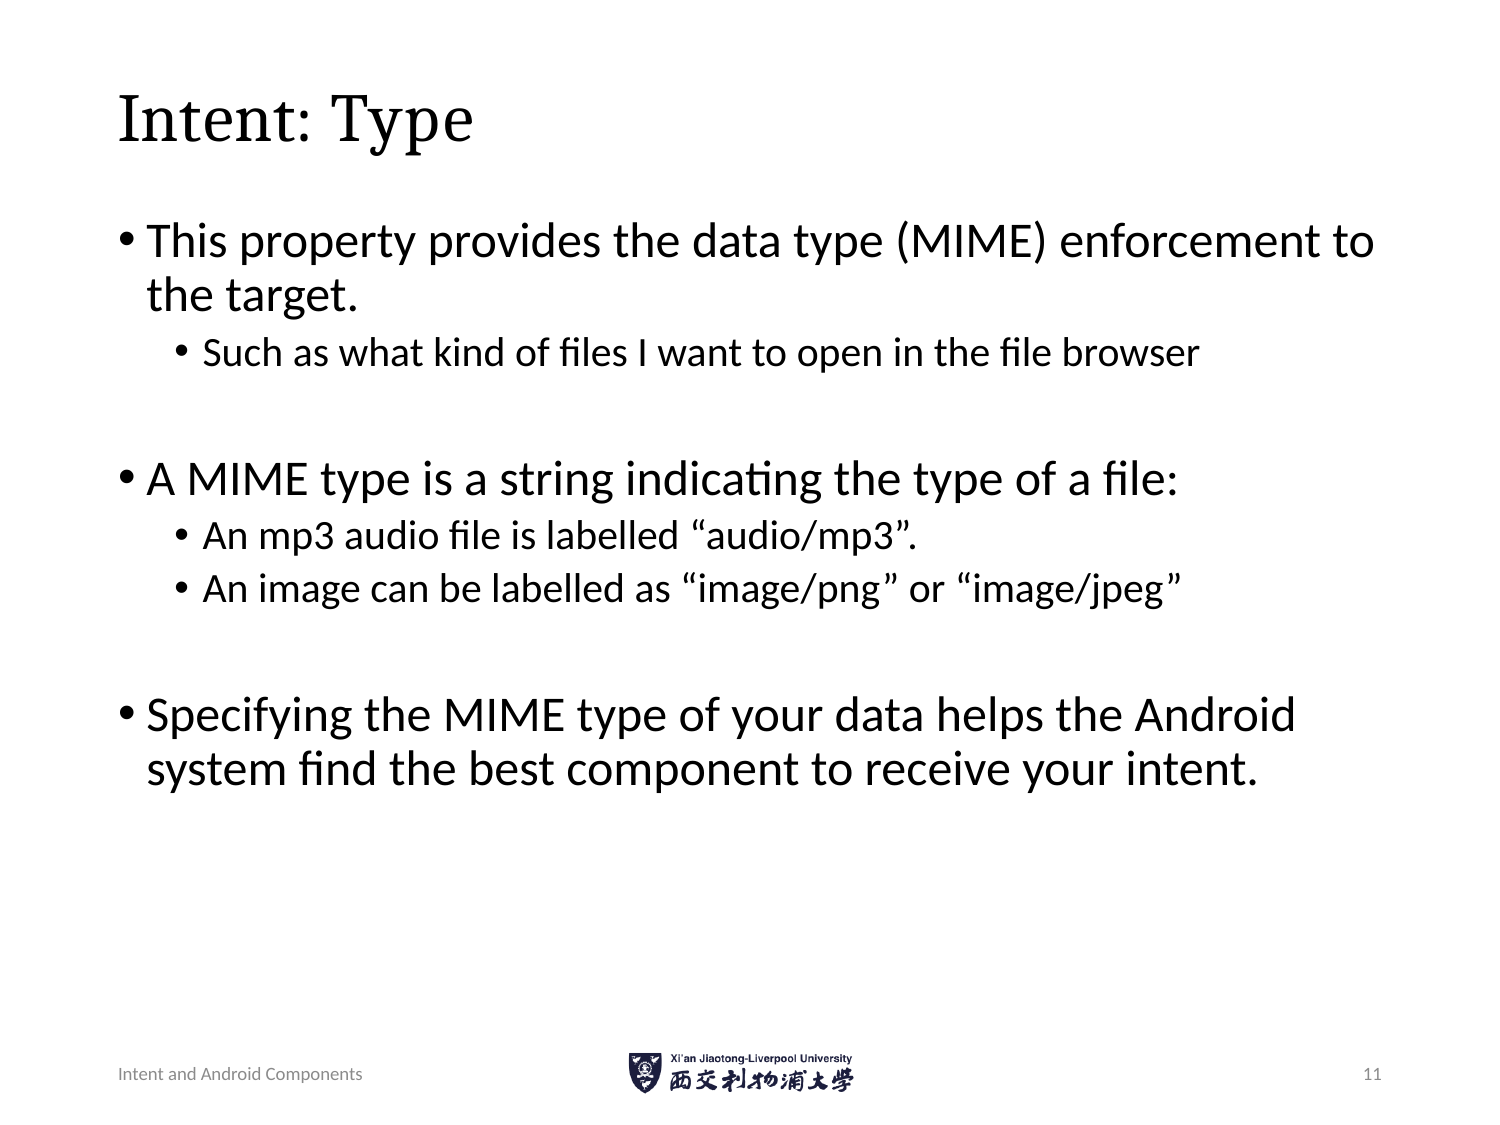

# Intent: Type
This property provides the data type (MIME) enforcement to the target.
Such as what kind of files I want to open in the file browser

A MIME type is a string indicating the type of a file:
An mp3 audio file is labelled “audio/mp3”.
An image can be labelled as “image/png” or “image/jpeg”

Specifying the MIME type of your data helps the Android system find the best component to receive your intent.

Intent and Android Components
11